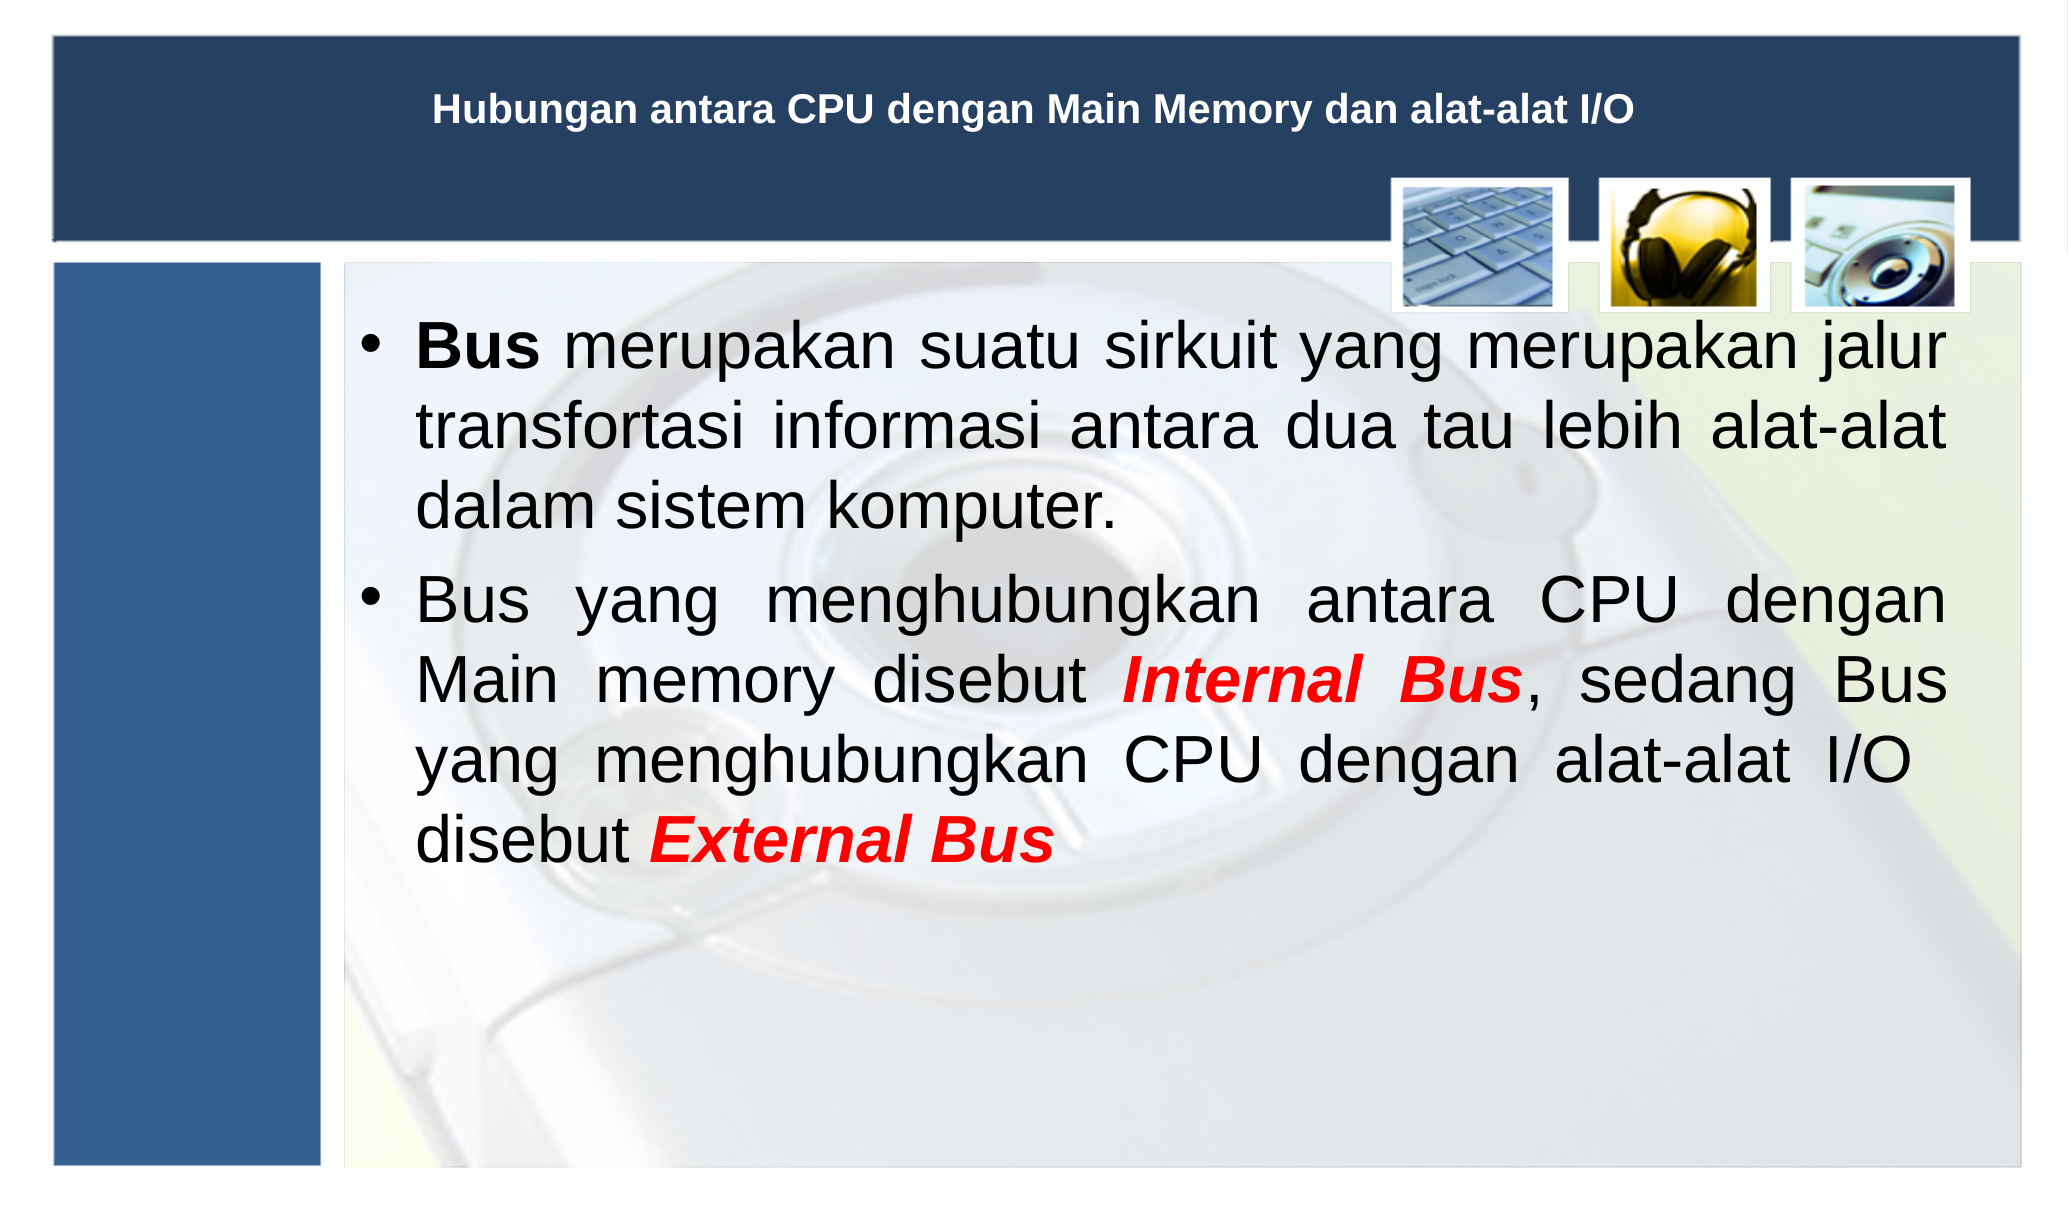

# Hubungan antara CPU dengan Main Memory dan alat-alat I/O
Bus merupakan suatu sirkuit yang merupakan jalur transfortasi informasi antara dua tau lebih alat-alat dalam sistem komputer.
Bus yang menghubungkan antara CPU dengan Main memory disebut Internal Bus, sedang Bus yang menghubungkan CPU dengan alat-alat I/O  disebut External Bus